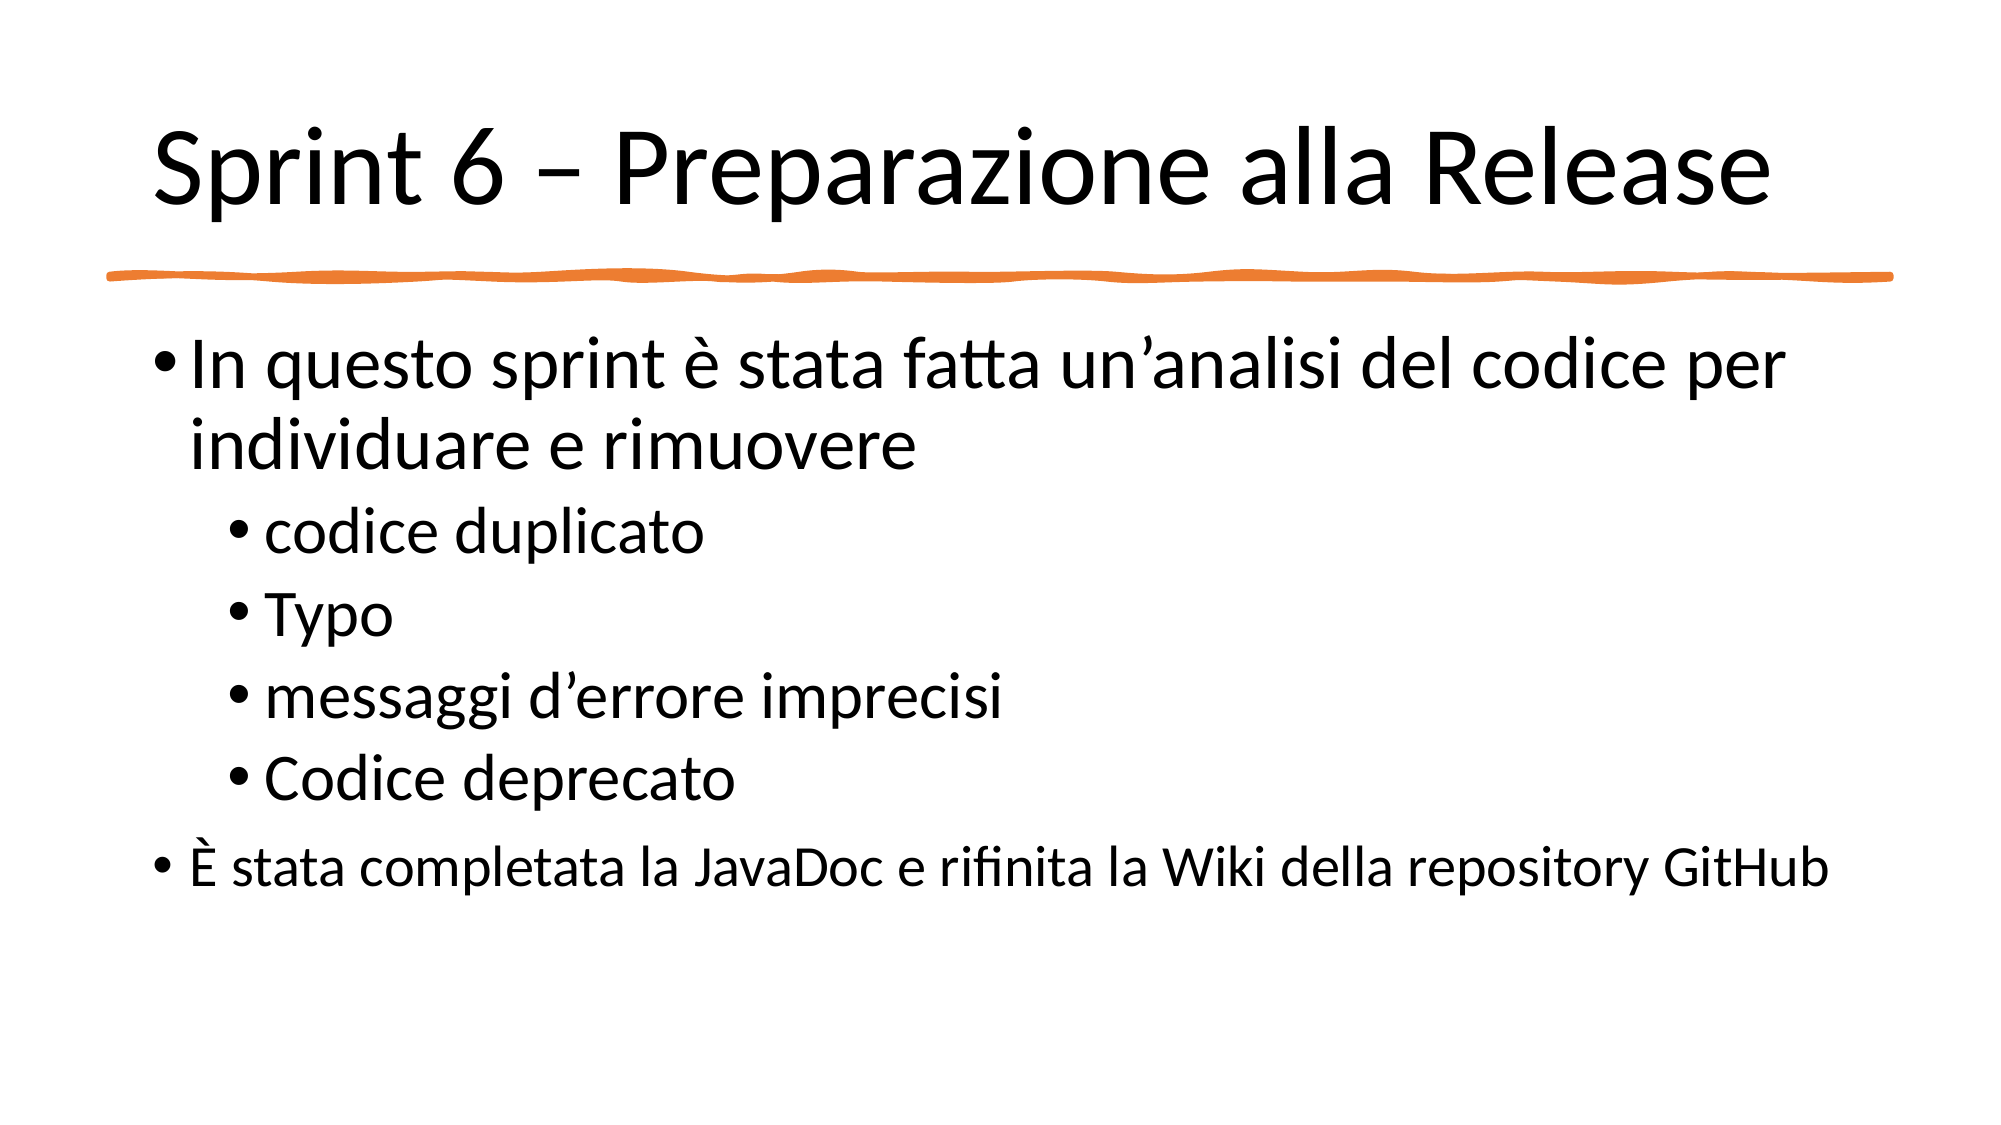

# Sprint 6 – Preparazione alla Release

In questo sprint è stata fatta un’analisi del codice per individuare e rimuovere
codice duplicato
Typo
messaggi d’errore imprecisi
Codice deprecato
È stata completata la JavaDoc e rifinita la Wiki della repository GitHub